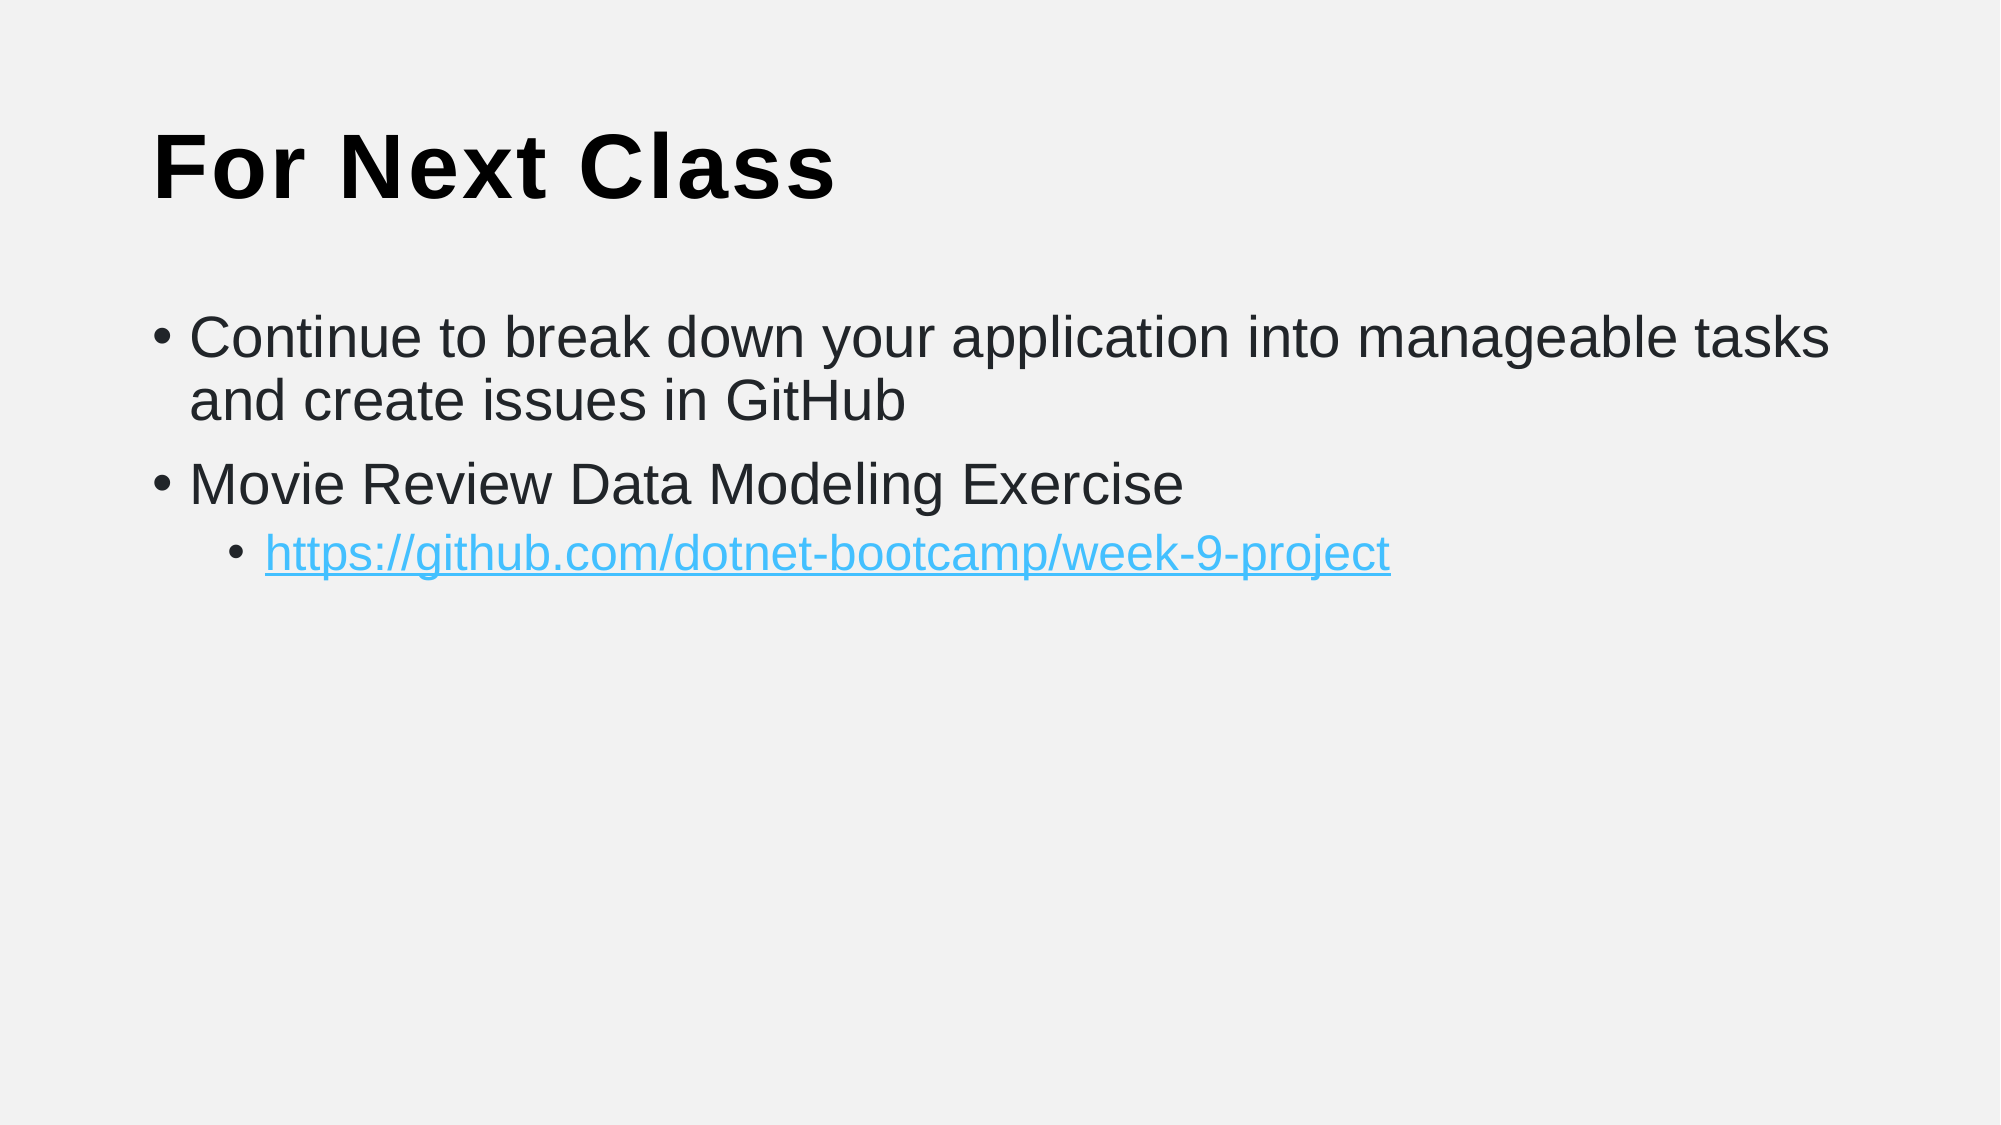

# For Next Class
Continue to break down your application into manageable tasks and create issues in GitHub
Movie Review Data Modeling Exercise
https://github.com/dotnet-bootcamp/week-9-project